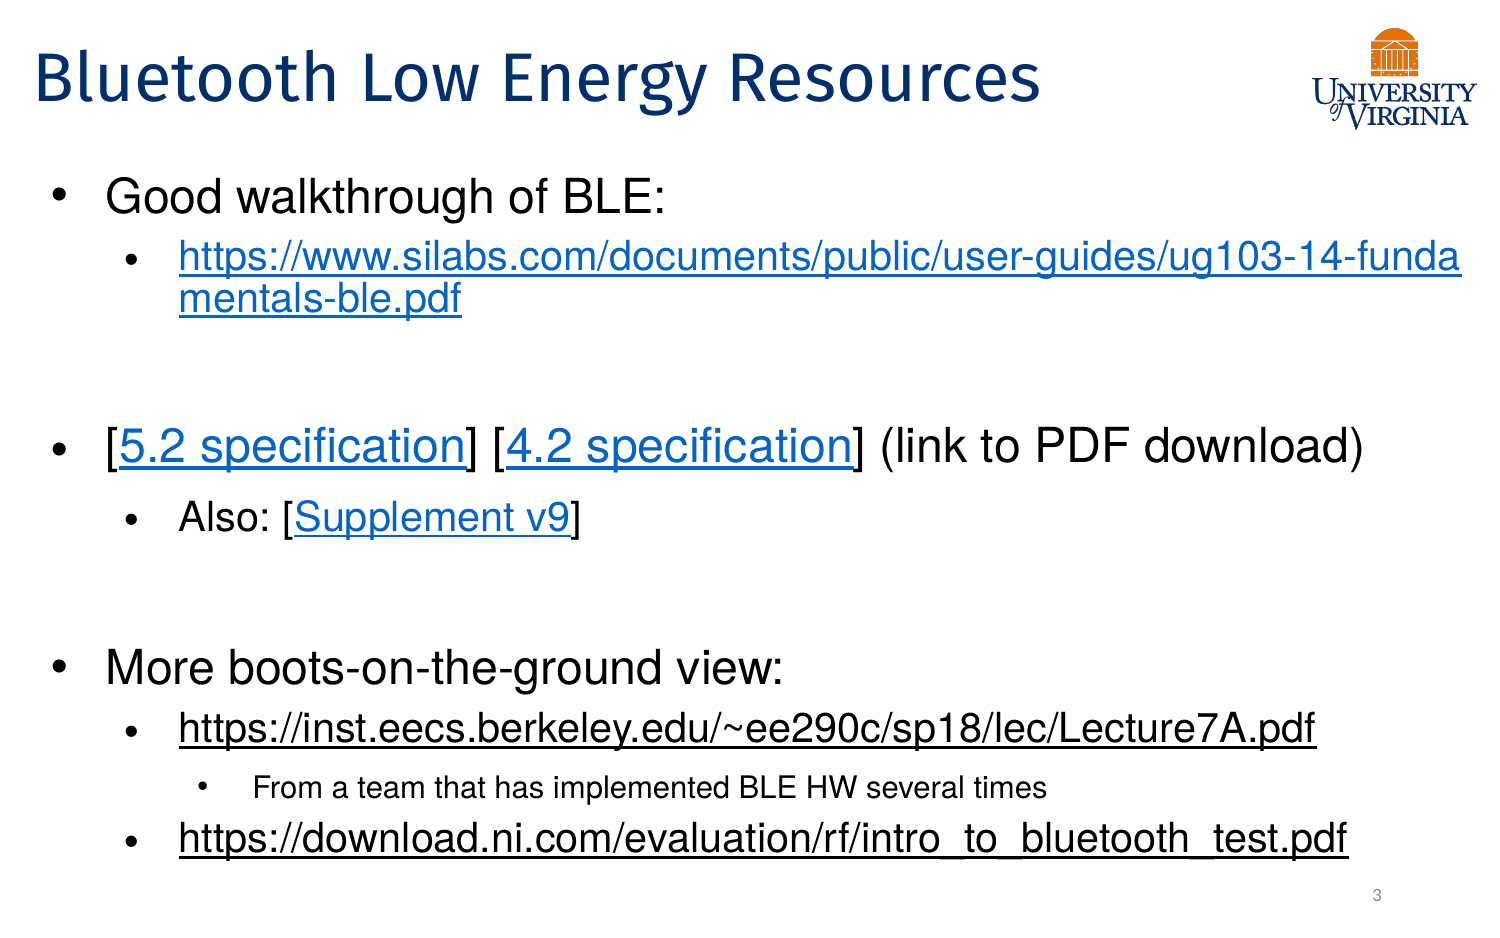

# Bluetooth Low Energy Resources
Good walkthrough of BLE:
https://www.silabs.com/documents/public/user-guides/ug103-14-fundamentals-ble.pdf

[5.2 specification] [4.2 specification] (link to PDF download)
Also: [Supplement v9]

More boots-on-the-ground view:
https://inst.eecs.berkeley.edu/~ee290c/sp18/lec/Lecture7A.pdf
From a team that has implemented BLE HW several times
https://download.ni.com/evaluation/rf/intro_to_bluetooth_test.pdf

3